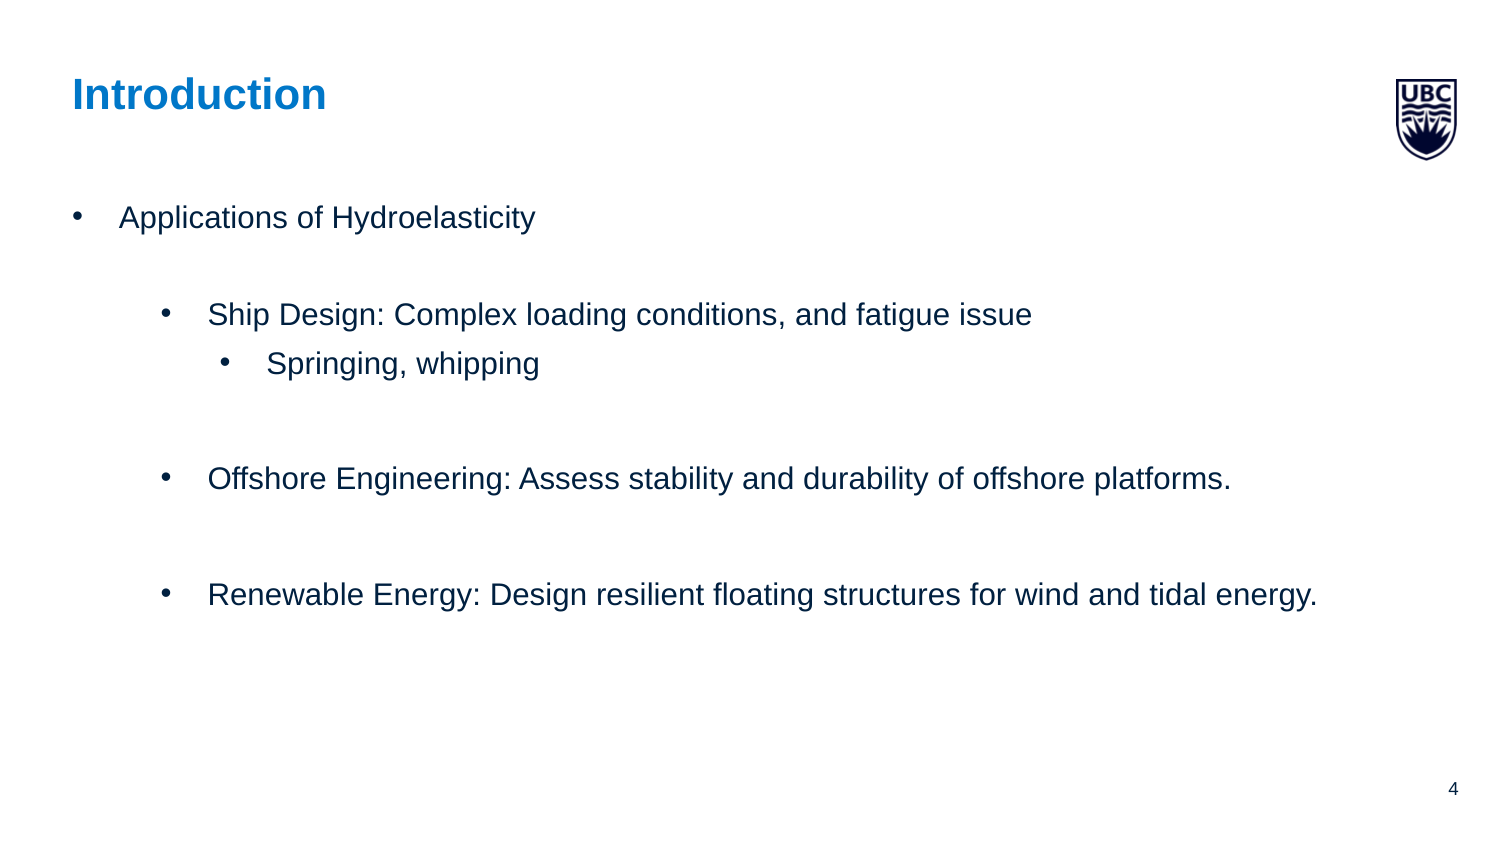

# Introduction
Applications of Hydroelasticity

Ship Design: Complex loading conditions, and fatigue issue
Springing, whipping

Offshore Engineering: Assess stability and durability of offshore platforms.

Renewable Energy: Design resilient floating structures for wind and tidal energy.